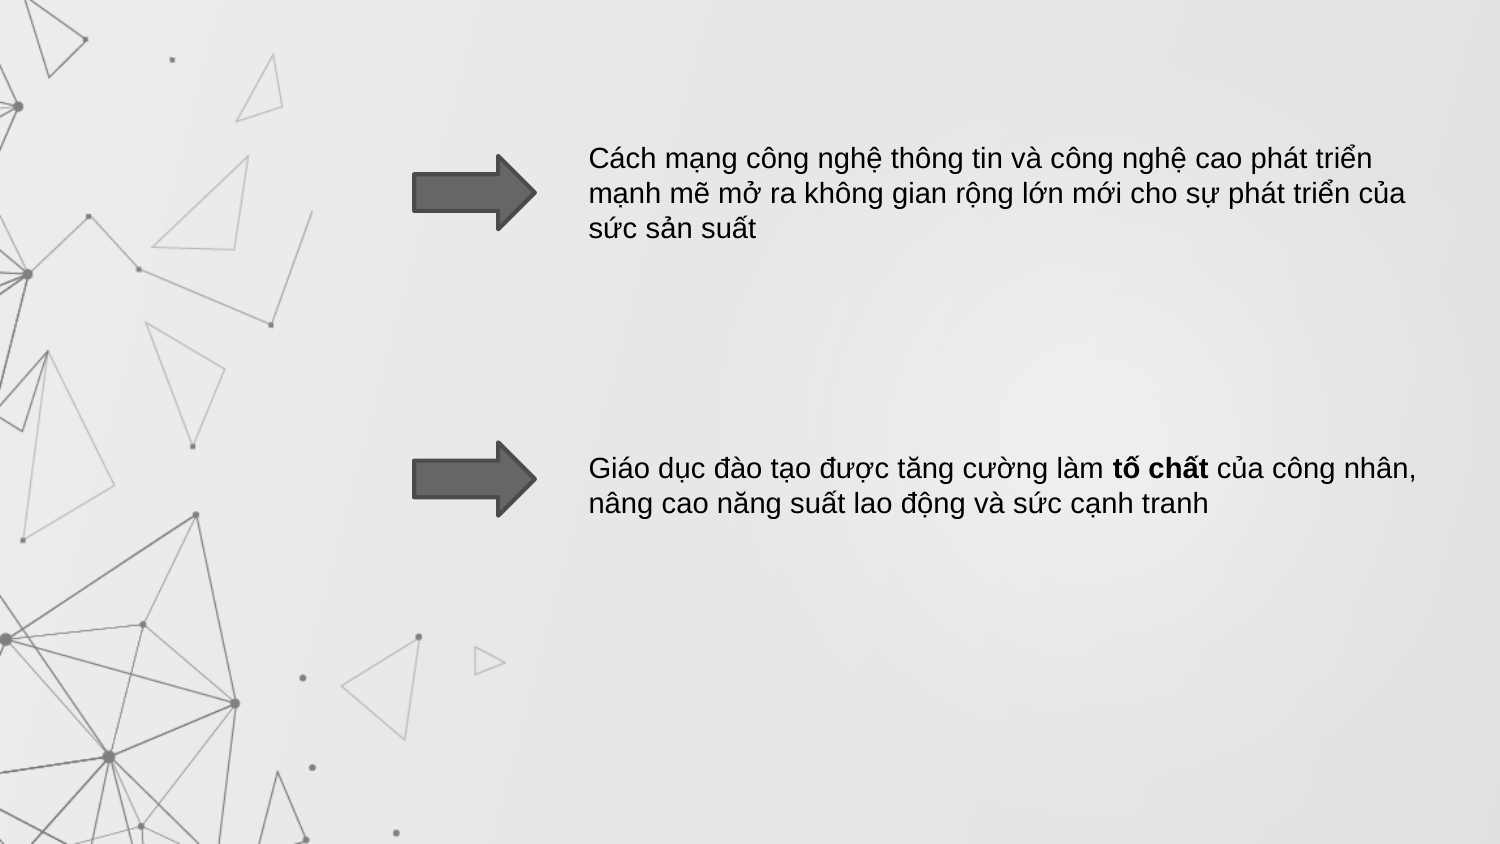

Cách mạng công nghệ thông tin và công nghệ cao phát triển mạnh mẽ mở ra không gian rộng lớn mới cho sự phát triển của sức sản suất

Giáo dục đào tạo được tăng cường làm tố chất của công nhân, nâng cao năng suất lao động và sức cạnh tranh